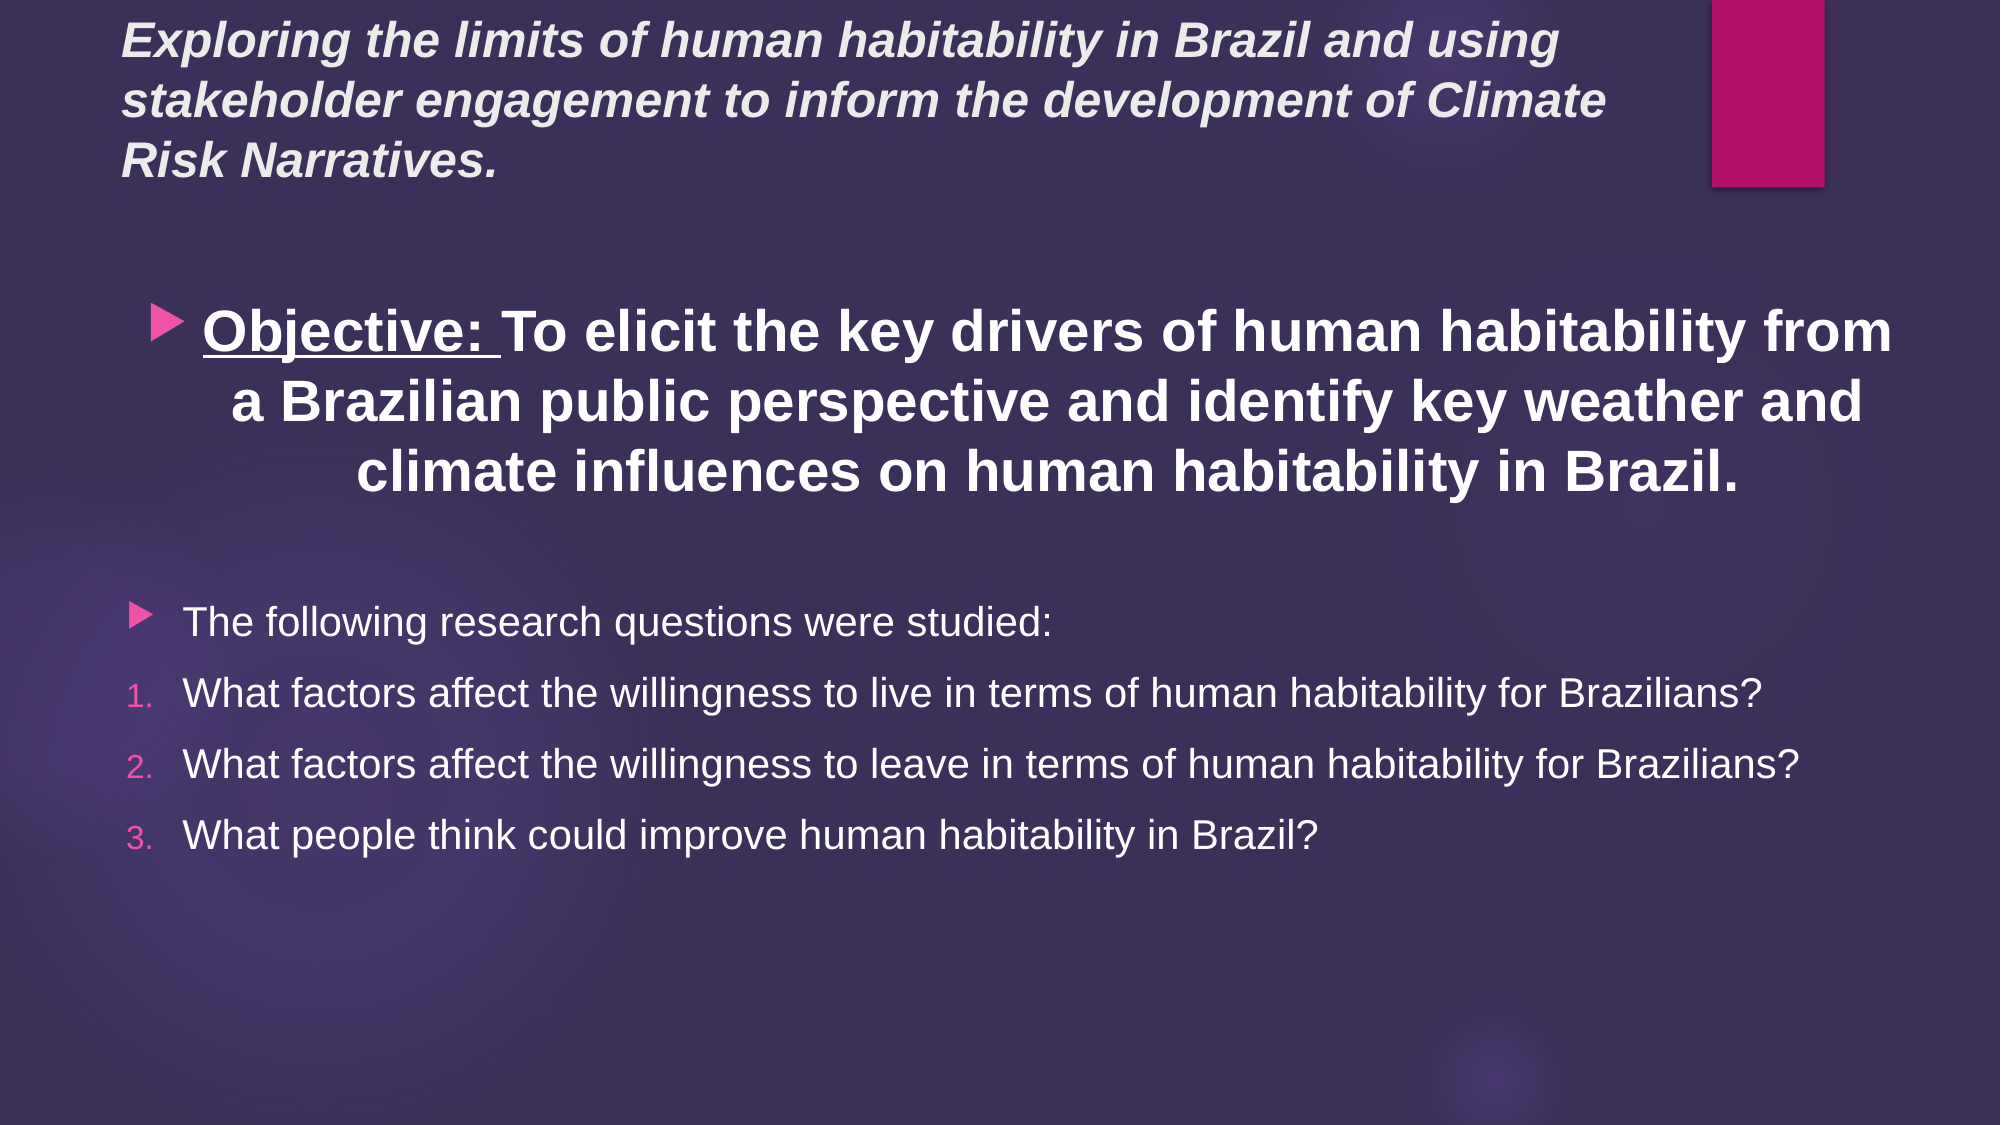

# Exploring the limits of human habitability in Brazil and using stakeholder engagement to inform the development of Climate Risk Narratives.

Objective: To elicit the key drivers of human habitability from a Brazilian public perspective and identify key weather and climate influences on human habitability in Brazil.

The following research questions were studied:
What factors affect the willingness to live in terms of human habitability for Brazilians?
What factors affect the willingness to leave in terms of human habitability for Brazilians?
What people think could improve human habitability in Brazil?